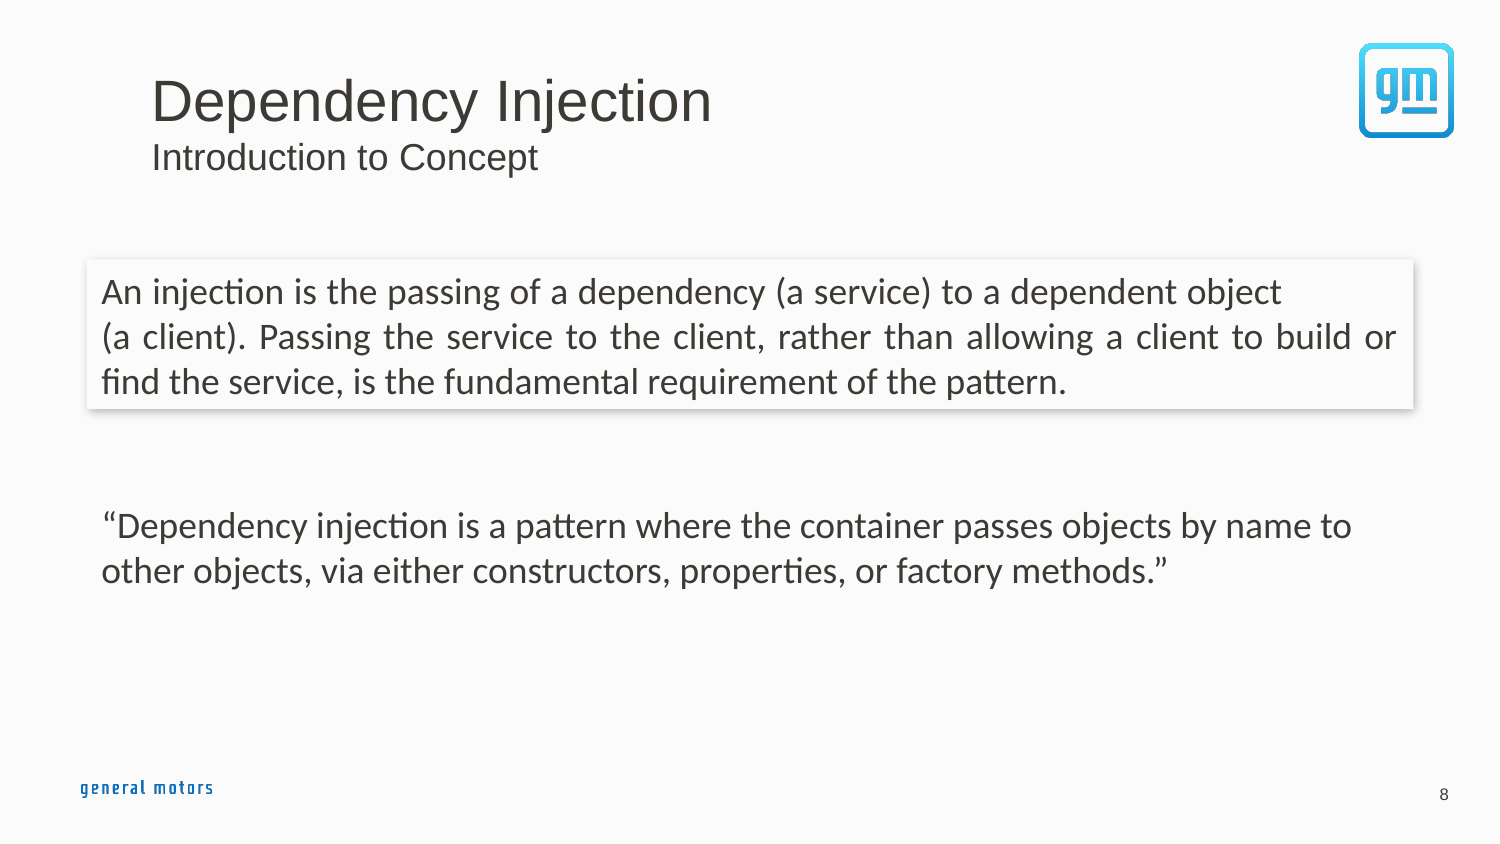

Dependency Injection
Introduction to Concept

An injection is the passing of a dependency (a service) to a dependent object             (a client). Passing the service to the client, rather than allowing a client to build or find the service, is the fundamental requirement of the pattern.
“Dependency injection is a pattern where the container passes objects by name to     other objects, via either constructors, properties, or factory methods.”
8